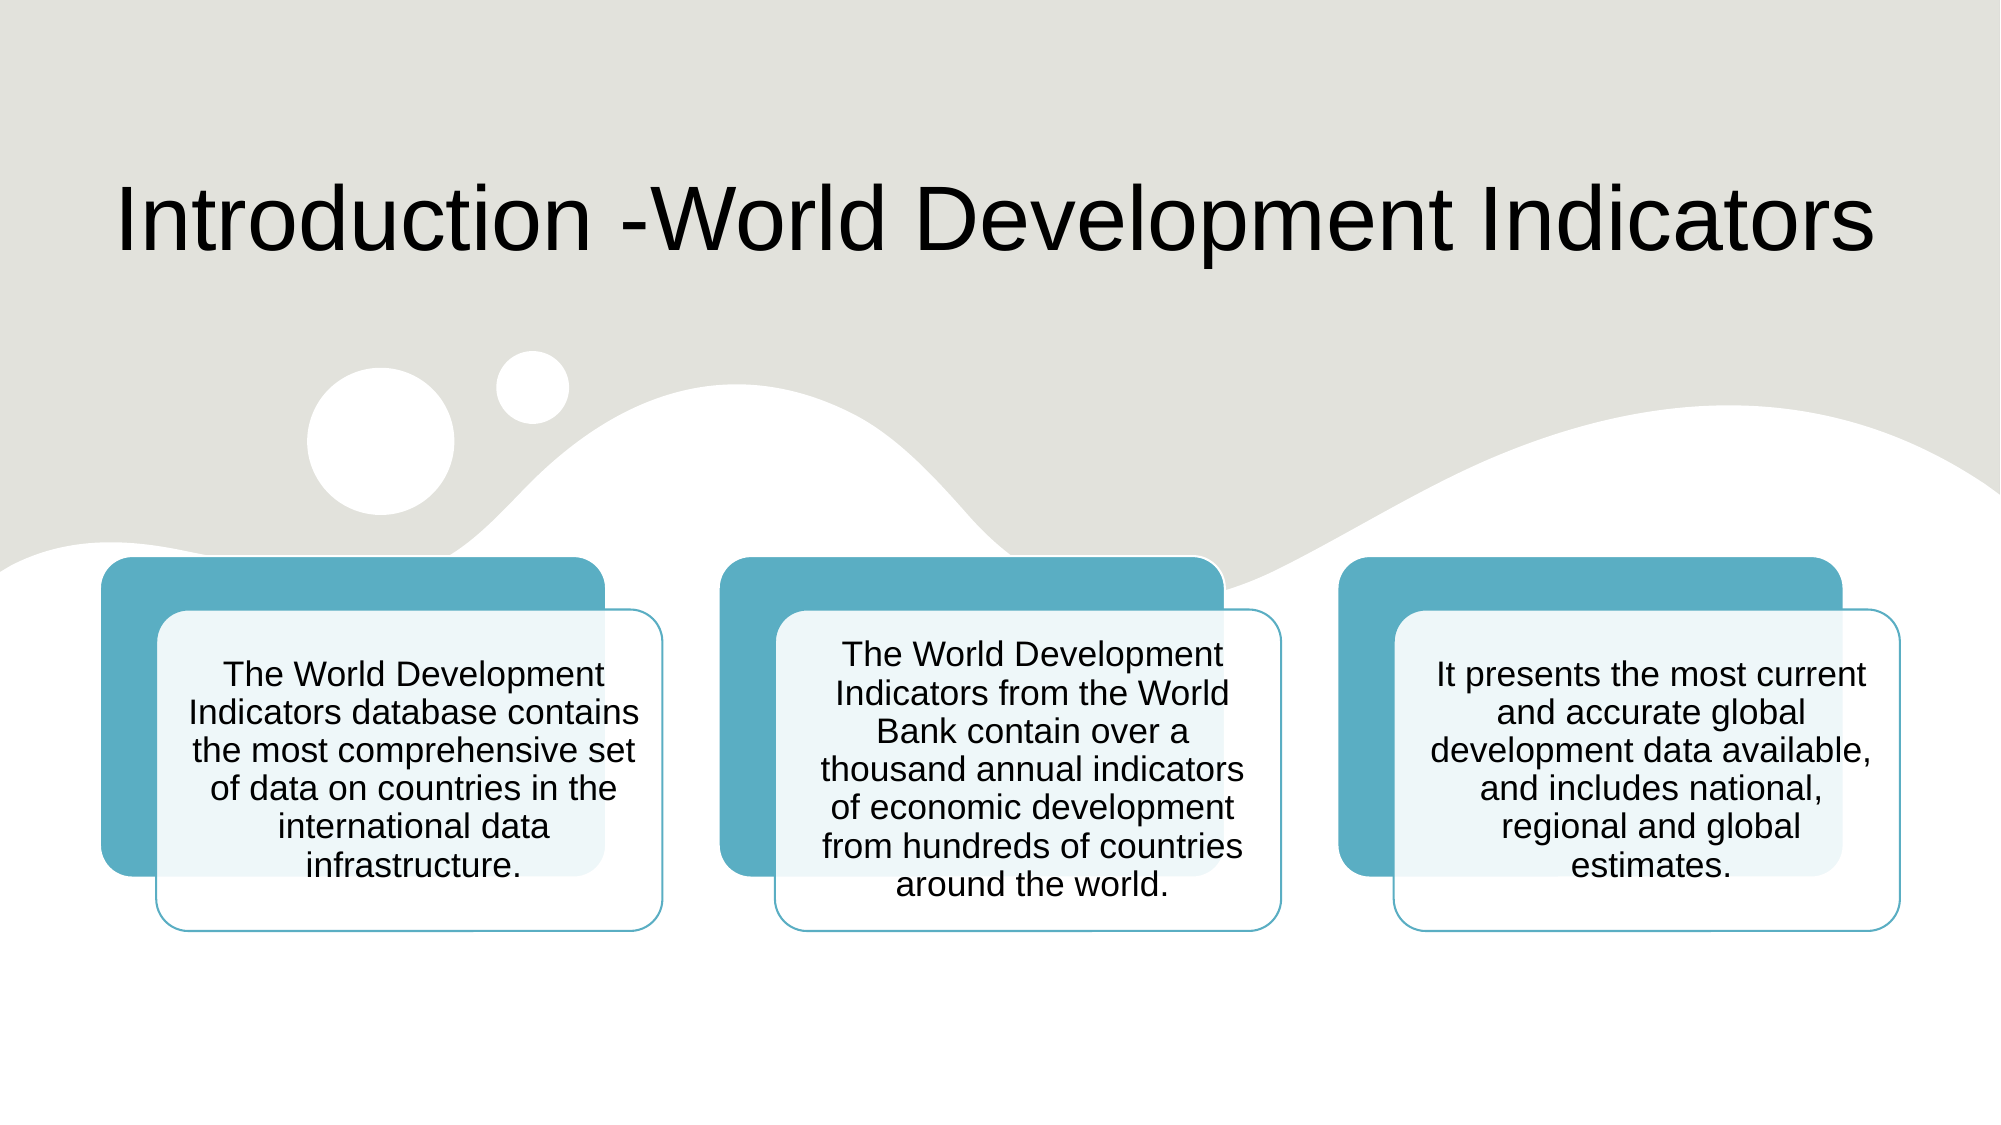

# Introduction -World Development Indicators

The World Development Indicators database contains the most comprehensive set of data on countries in the international data infrastructure.
The World Development Indicators from the World Bank contain over a thousand annual indicators of economic development from hundreds of countries around the world.
It presents the most current and accurate global development data available, and includes national, regional and global estimates.